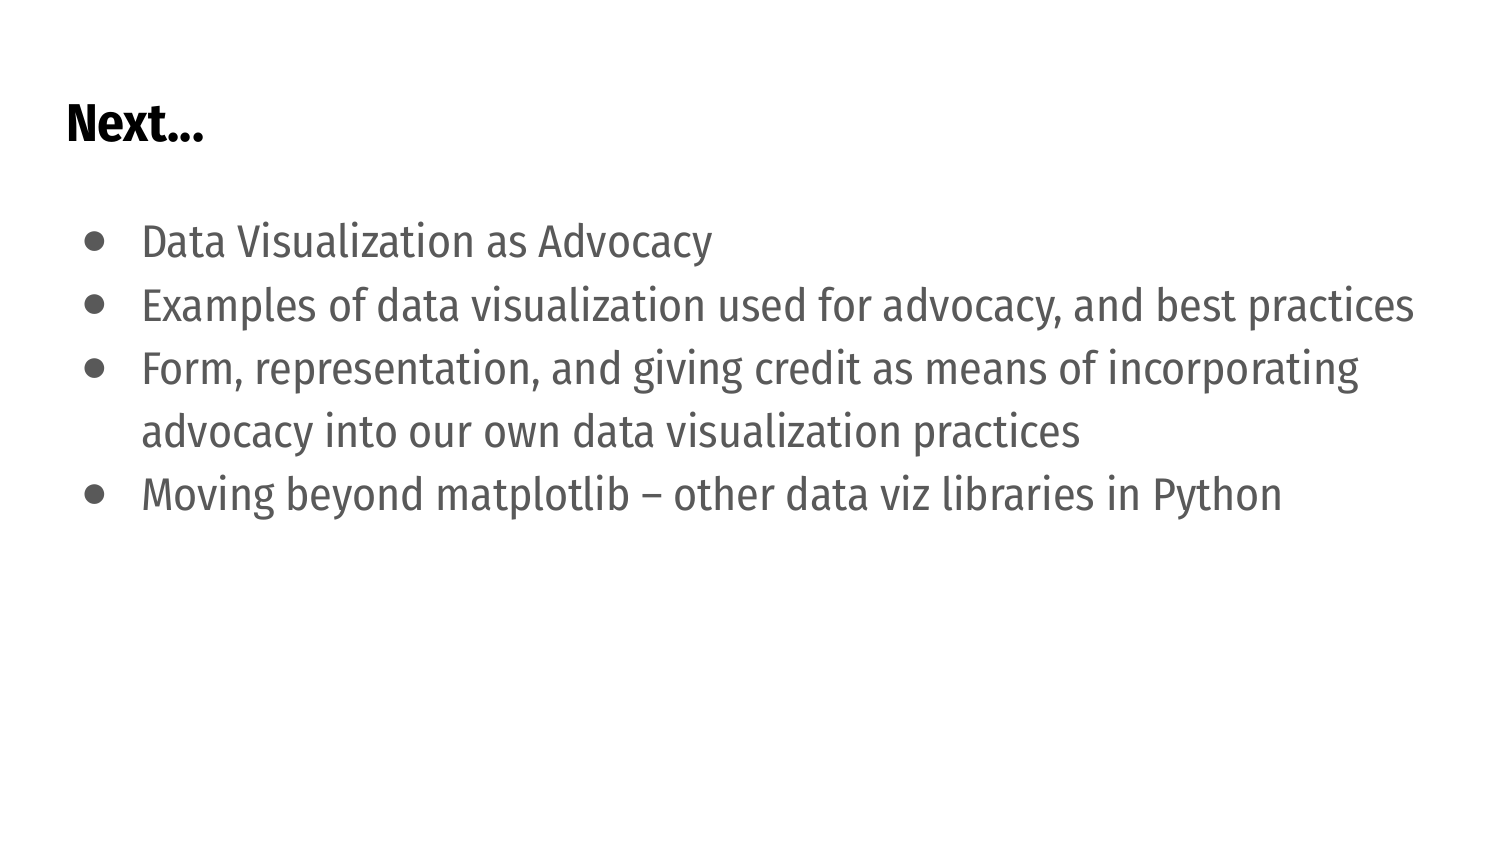

# Next...
Data Visualization as Advocacy
Examples of data visualization used for advocacy, and best practices
Form, representation, and giving credit as means of incorporating advocacy into our own data visualization practices
Moving beyond matplotlib – other data viz libraries in Python